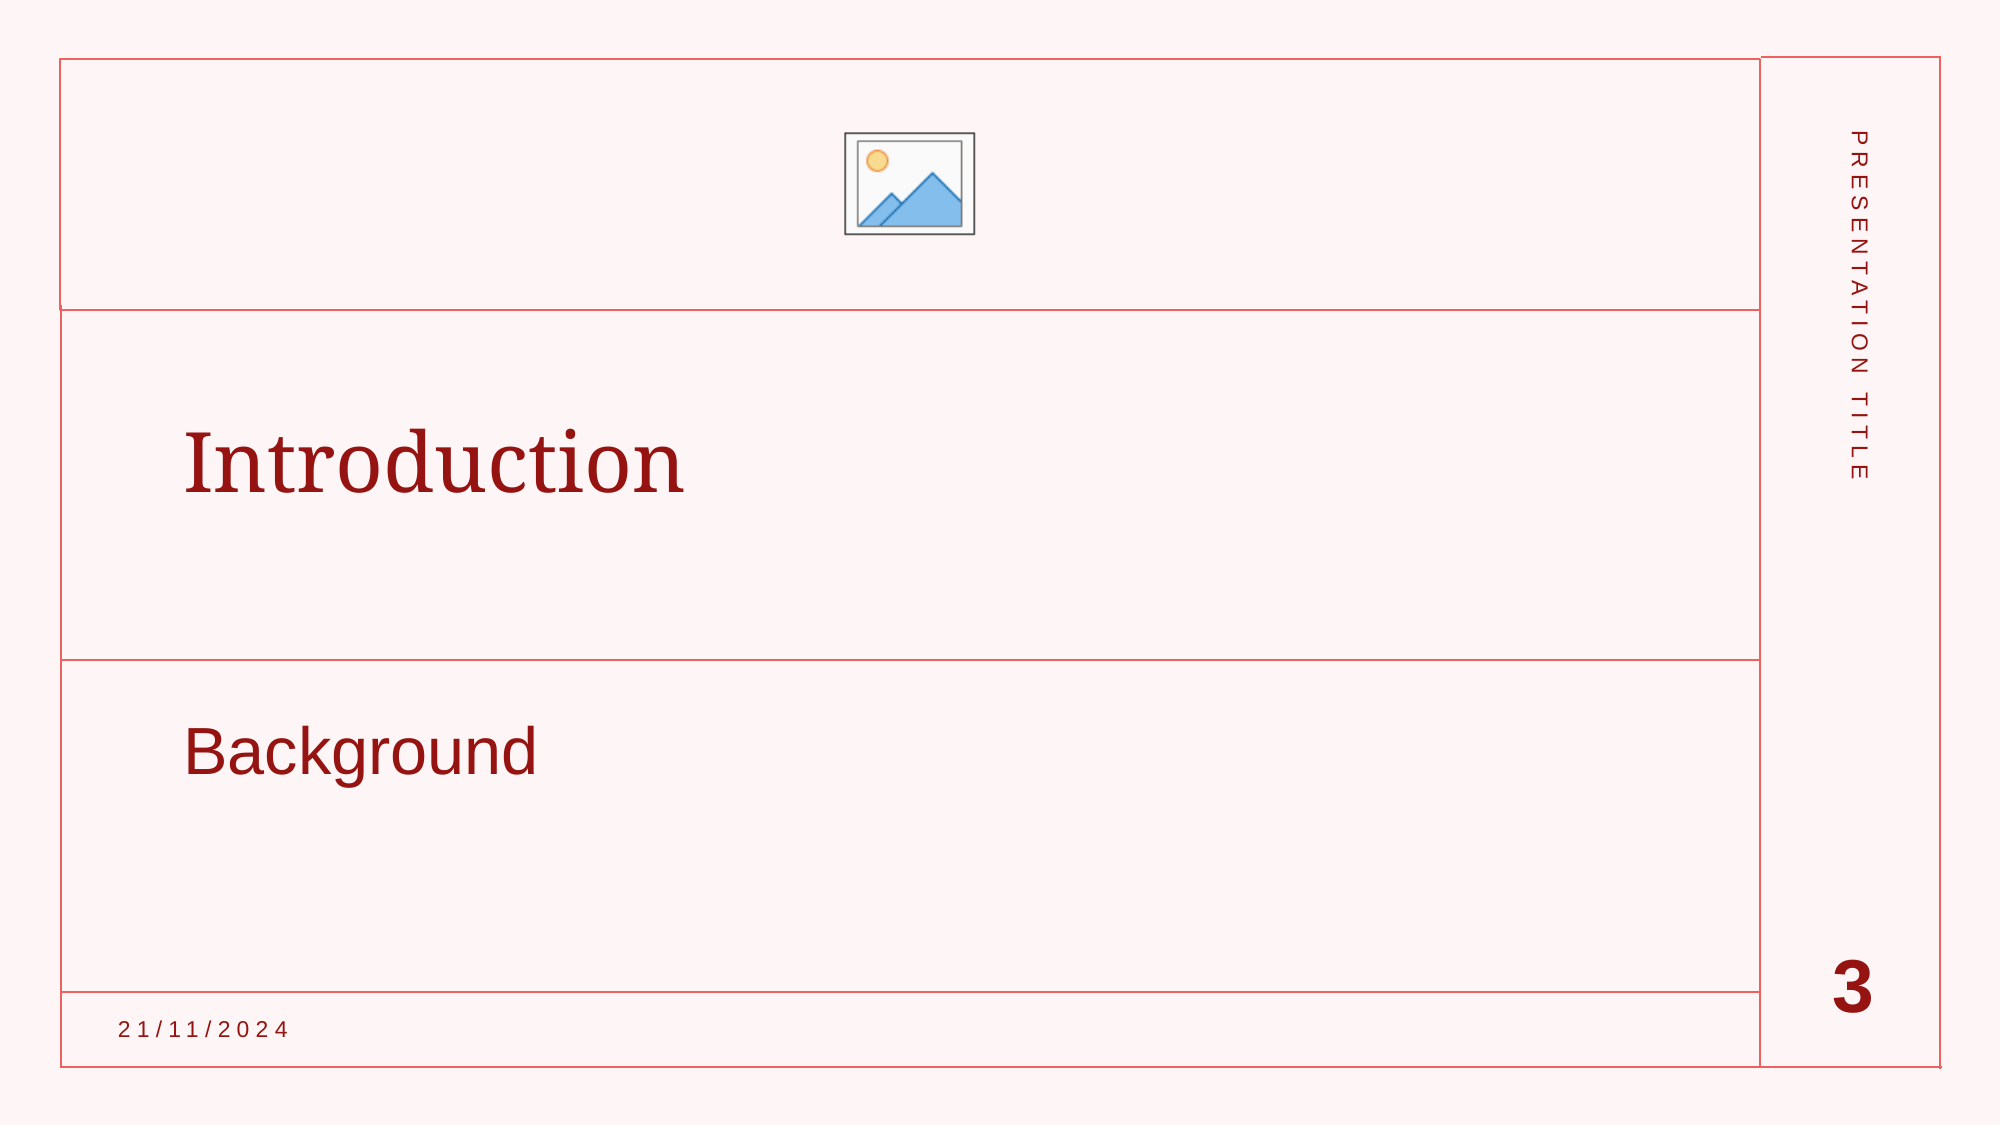

# Introduction
PRESENTATION TITLE
Background
3
21/11/2024